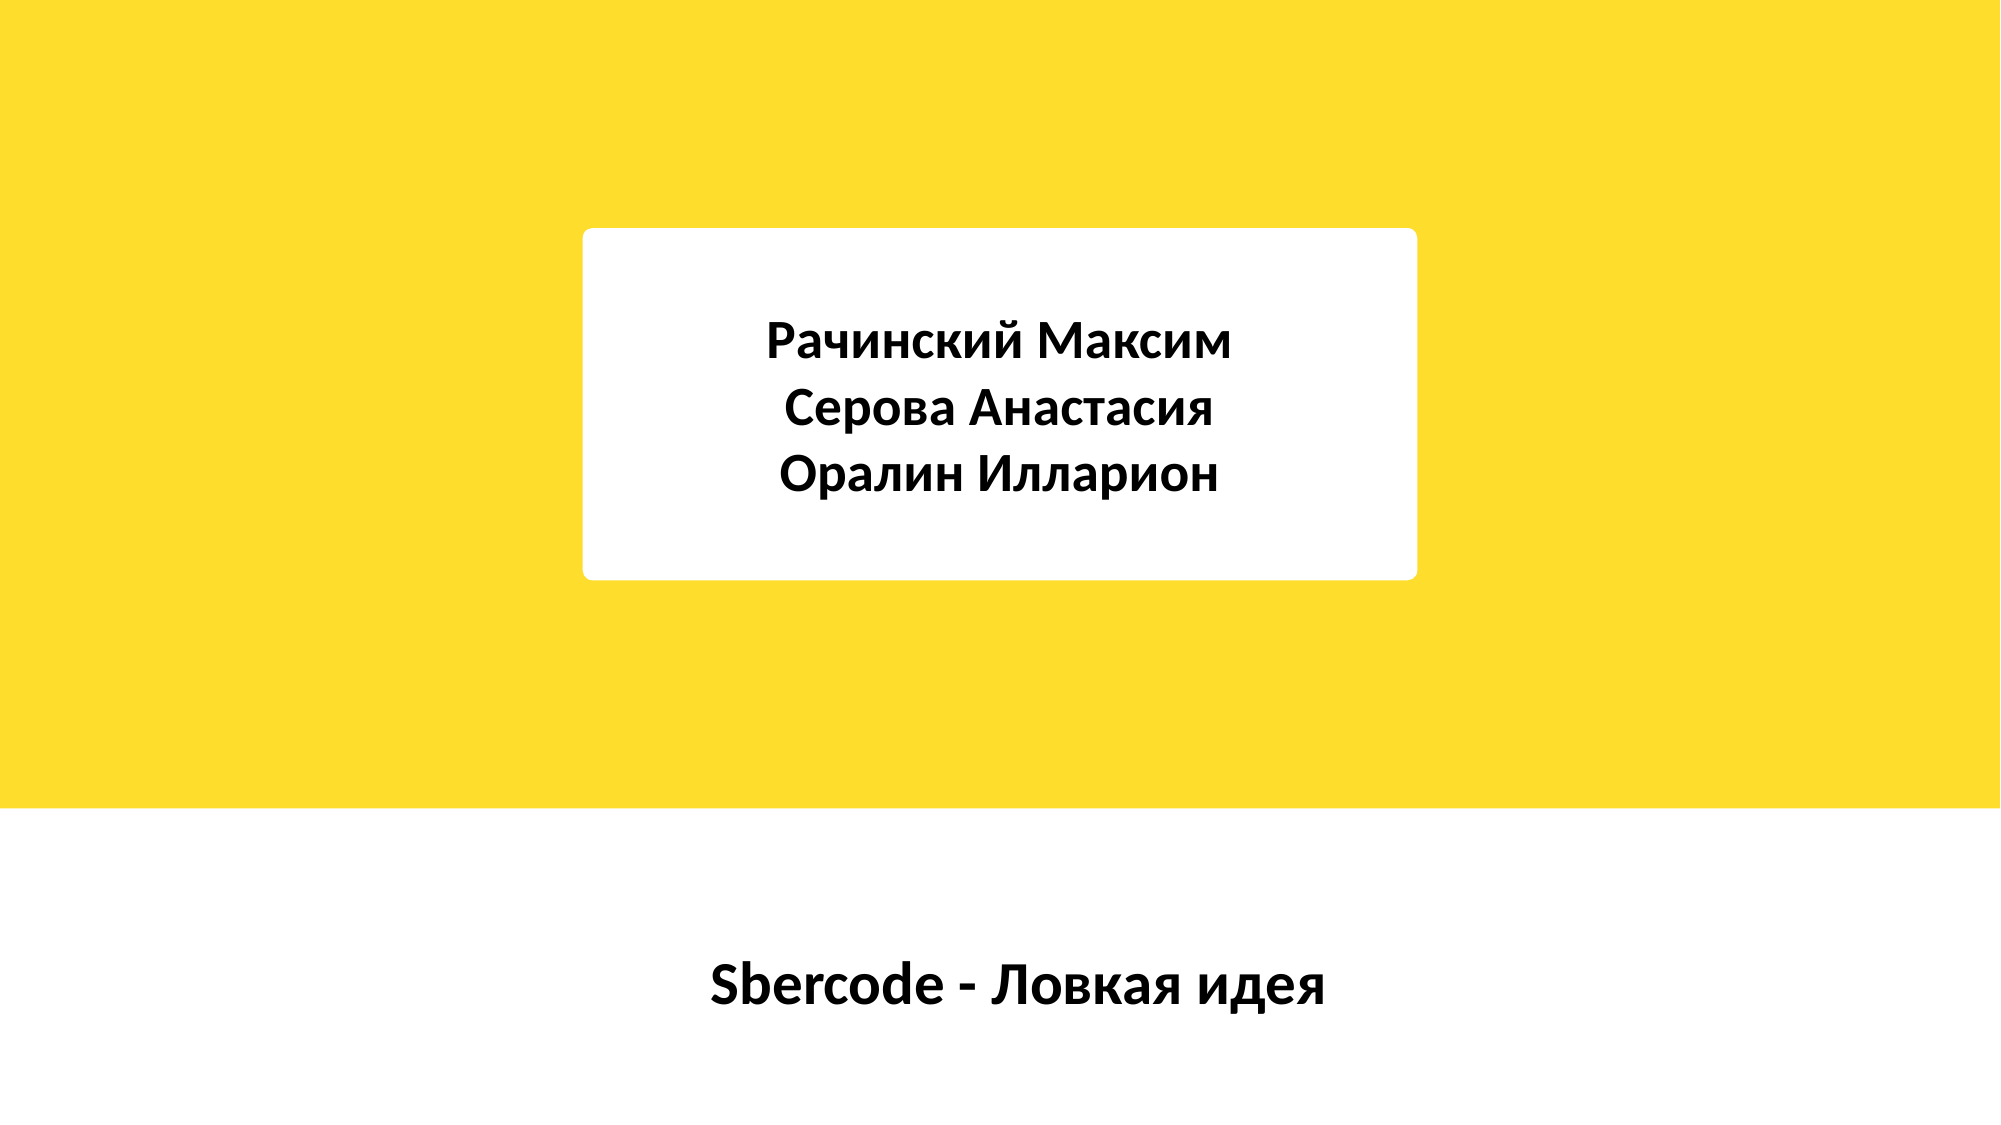

Рачинский Максим
Серова Анастасия
Оралин Илларион
Sbercode - Ловкая идея